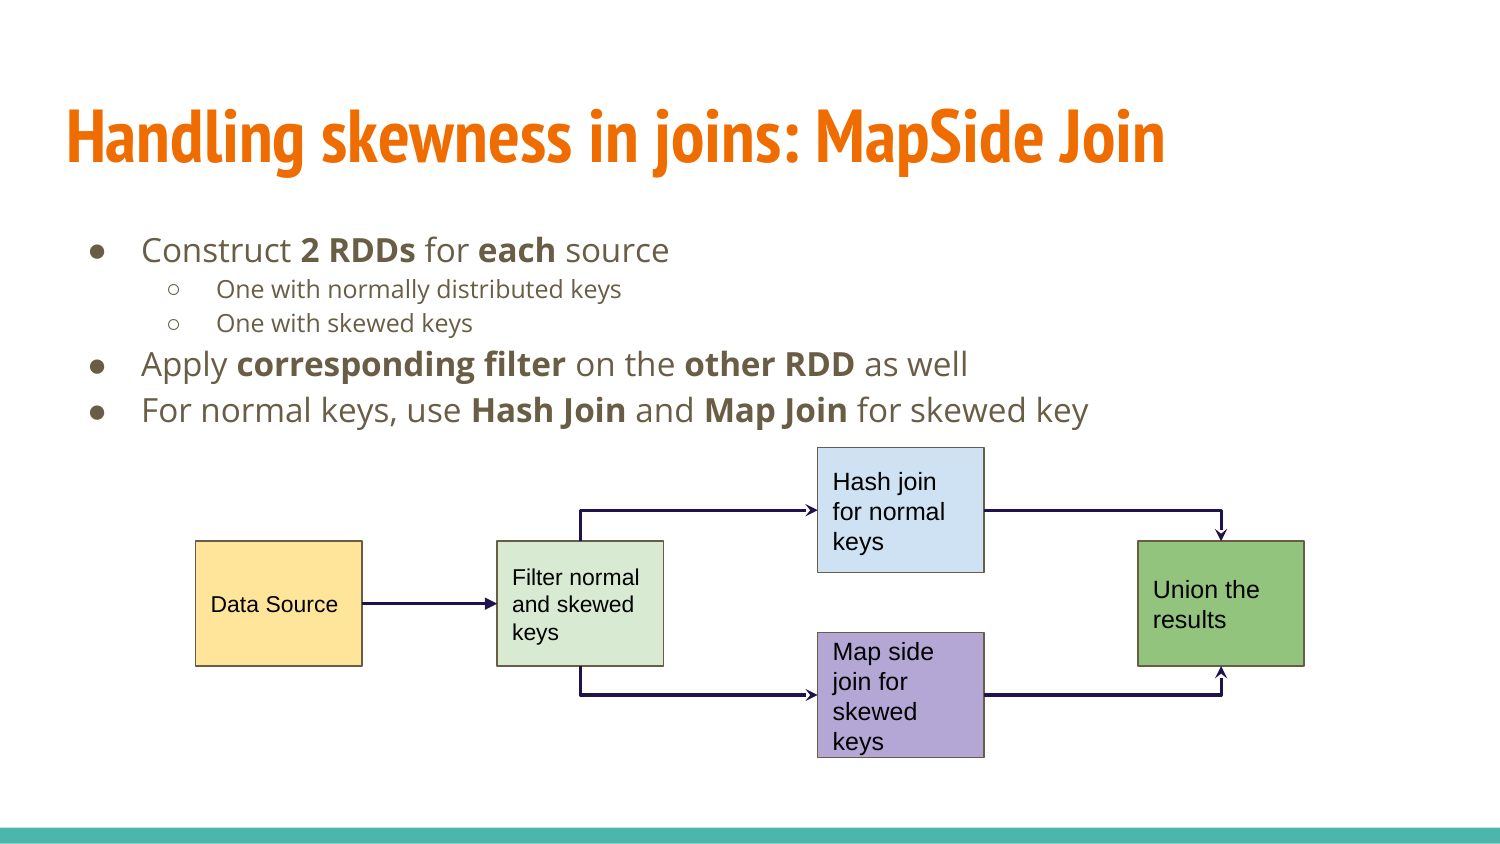

# Handling skewness in joins: MapSide Join
Construct 2 RDDs for each source
One with normally distributed keys
One with skewed keys
Apply corresponding filter on the other RDD as well
For normal keys, use Hash Join and Map Join for skewed key
Hash join for normal keys
Data Source
Filter normal and skewed keys
Union the results
Map side join for skewed keys